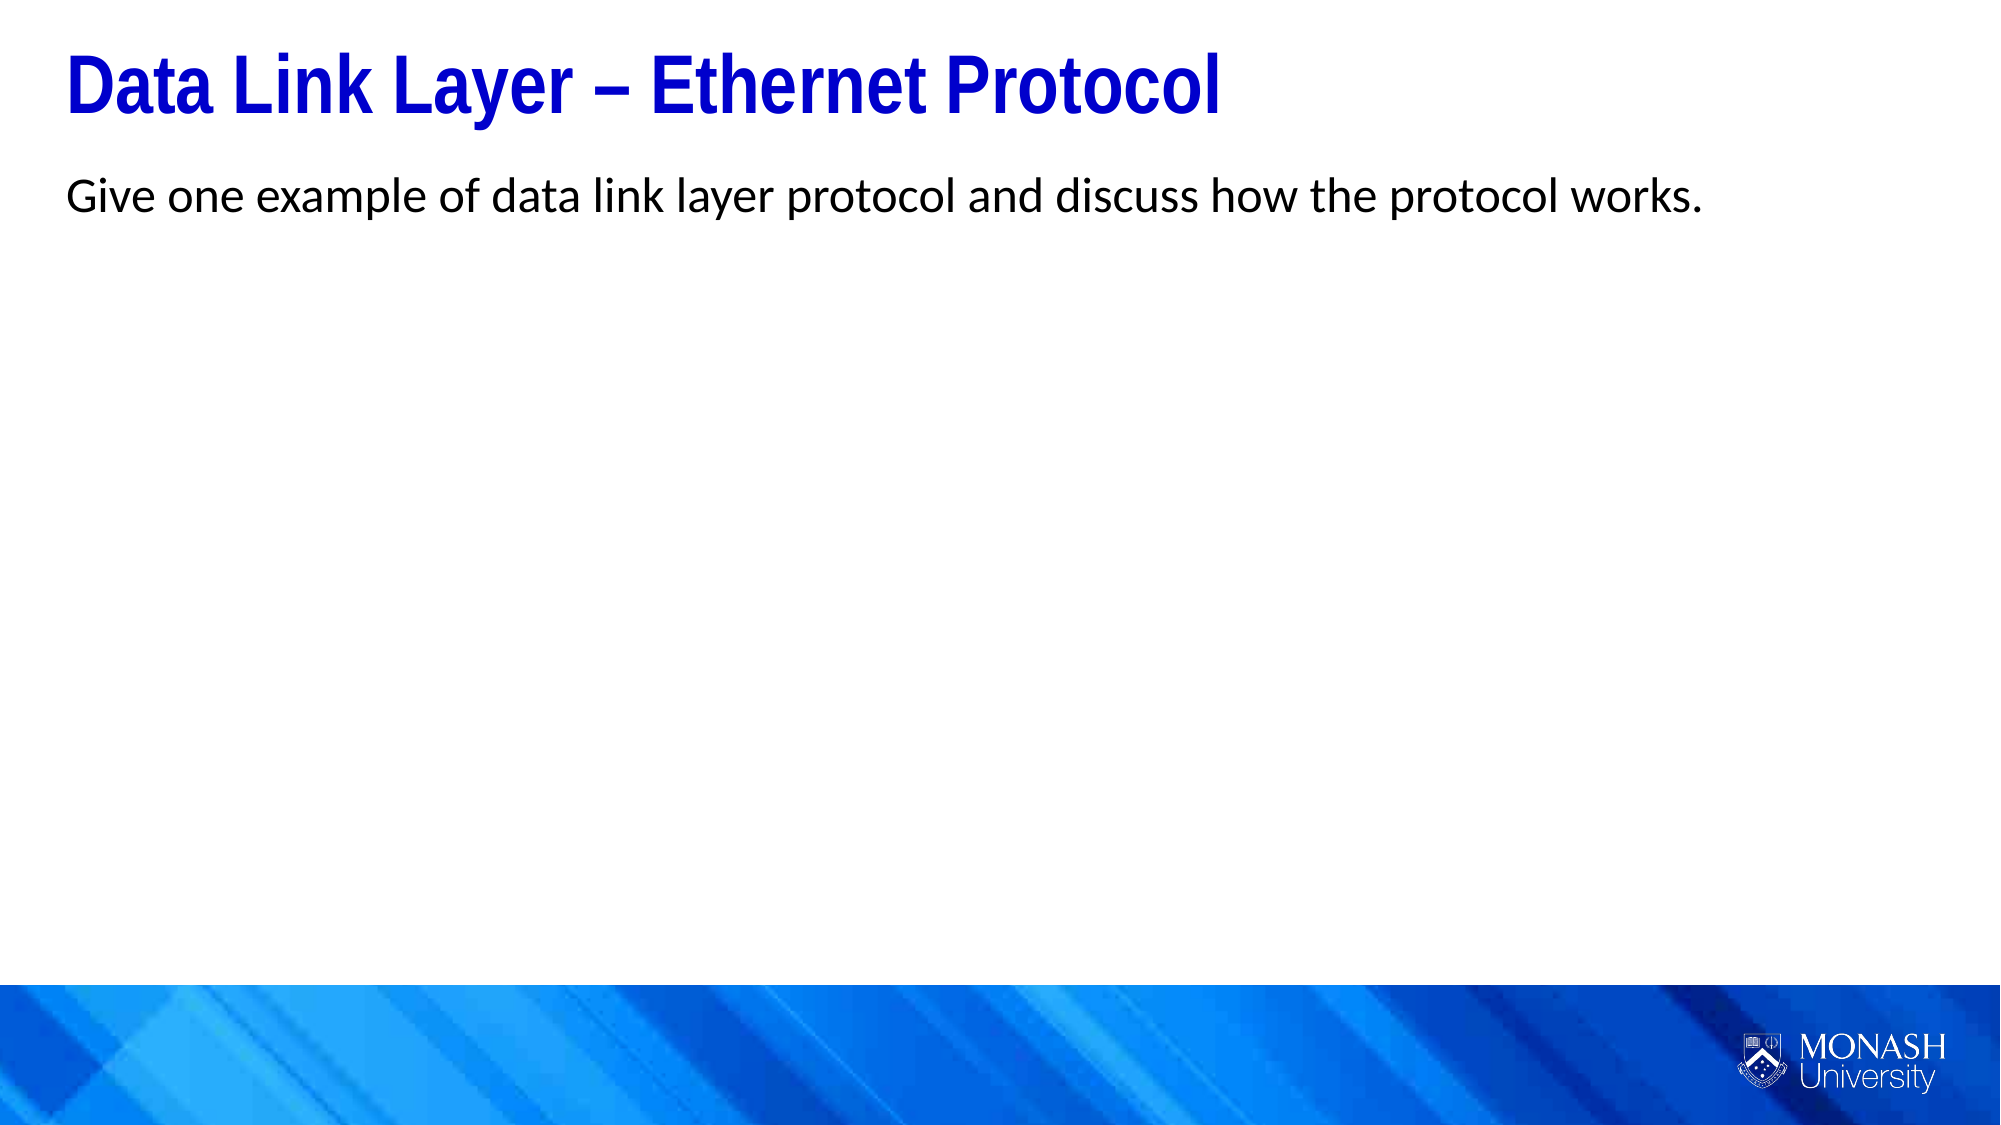

Data Link Layer – Ethernet Protocol
Give one example of data link layer protocol and discuss how the protocol works.